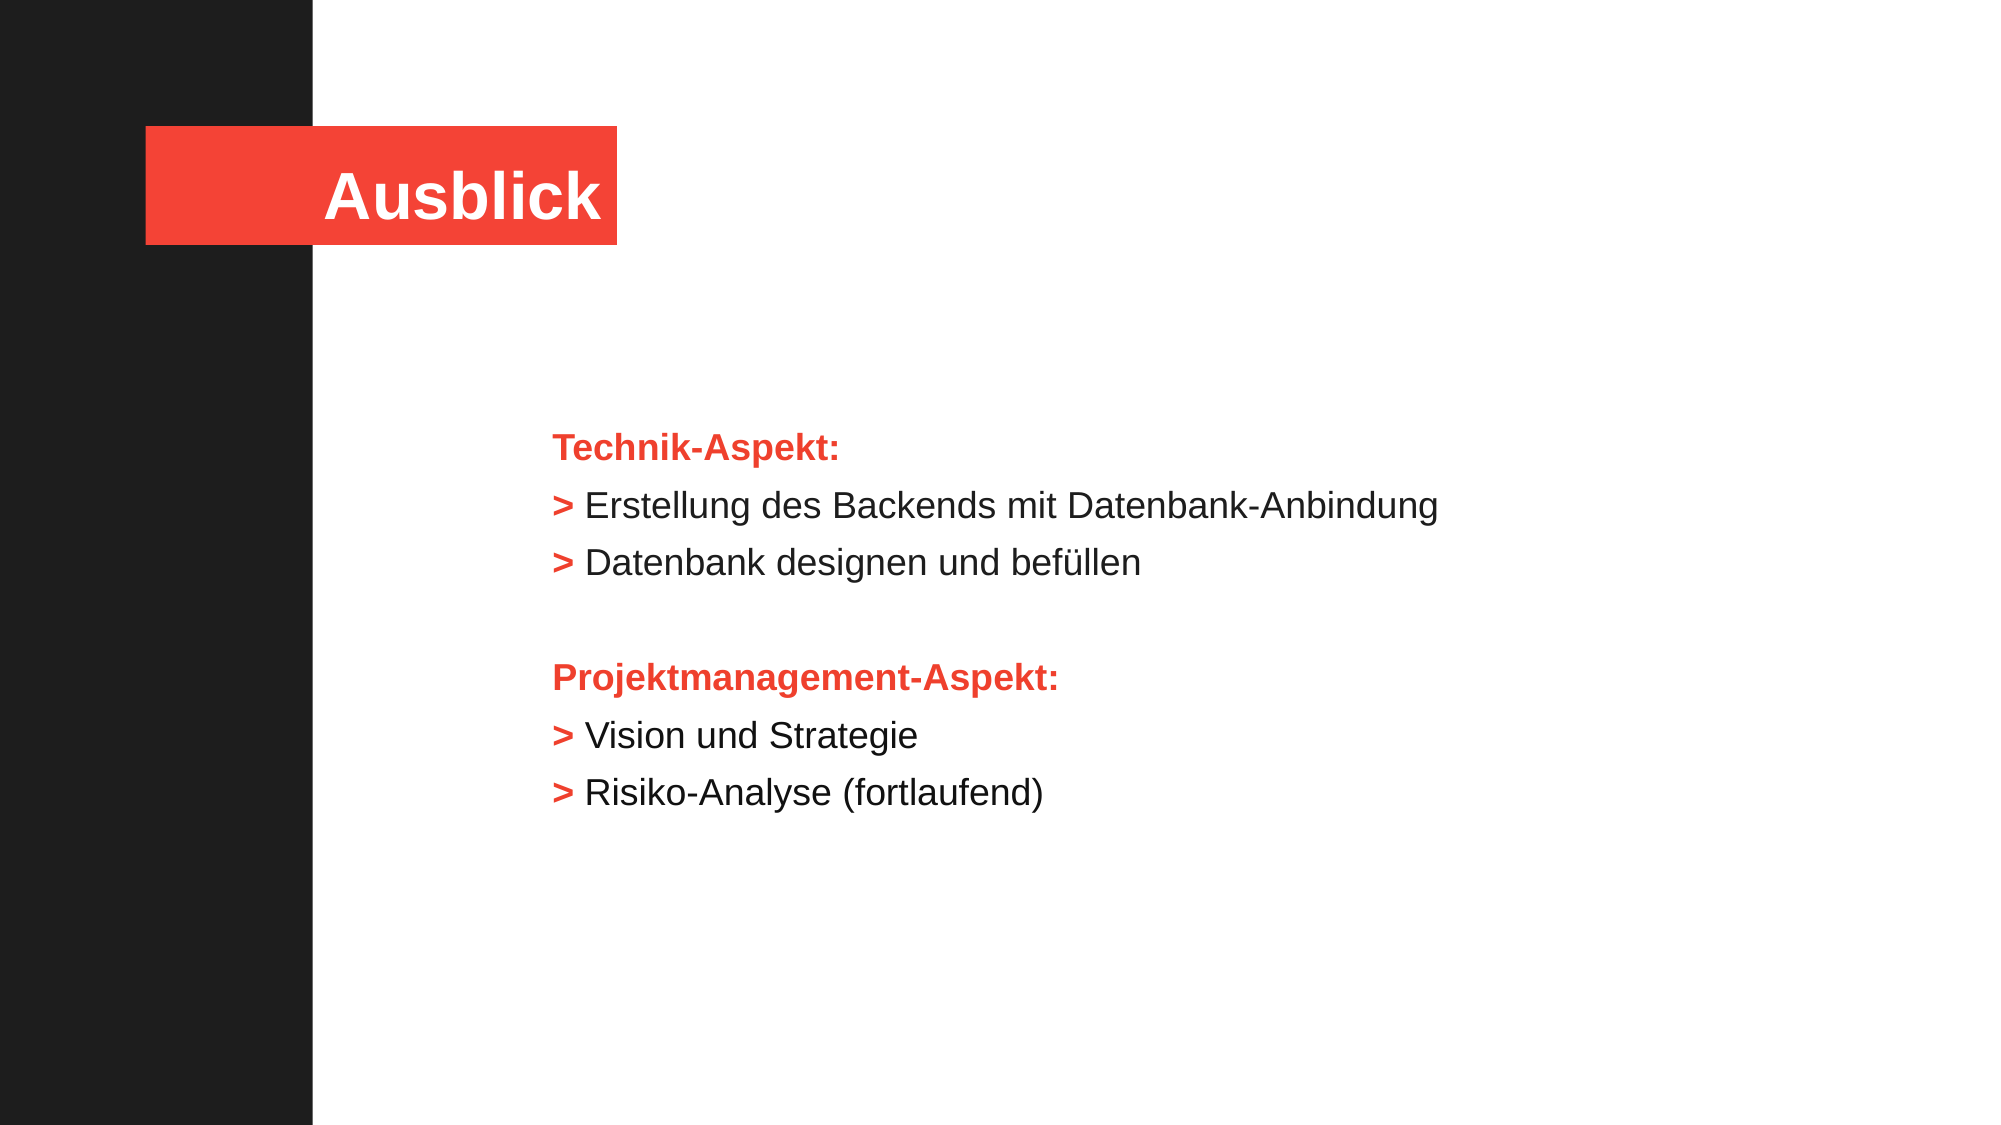

Ausblick
Technik-Aspekt:
> Erstellung des Backends mit Datenbank-Anbindung
> Datenbank designen und befüllen

Projektmanagement-Aspekt:
> Vision und Strategie
> Risiko-Analyse (fortlaufend)